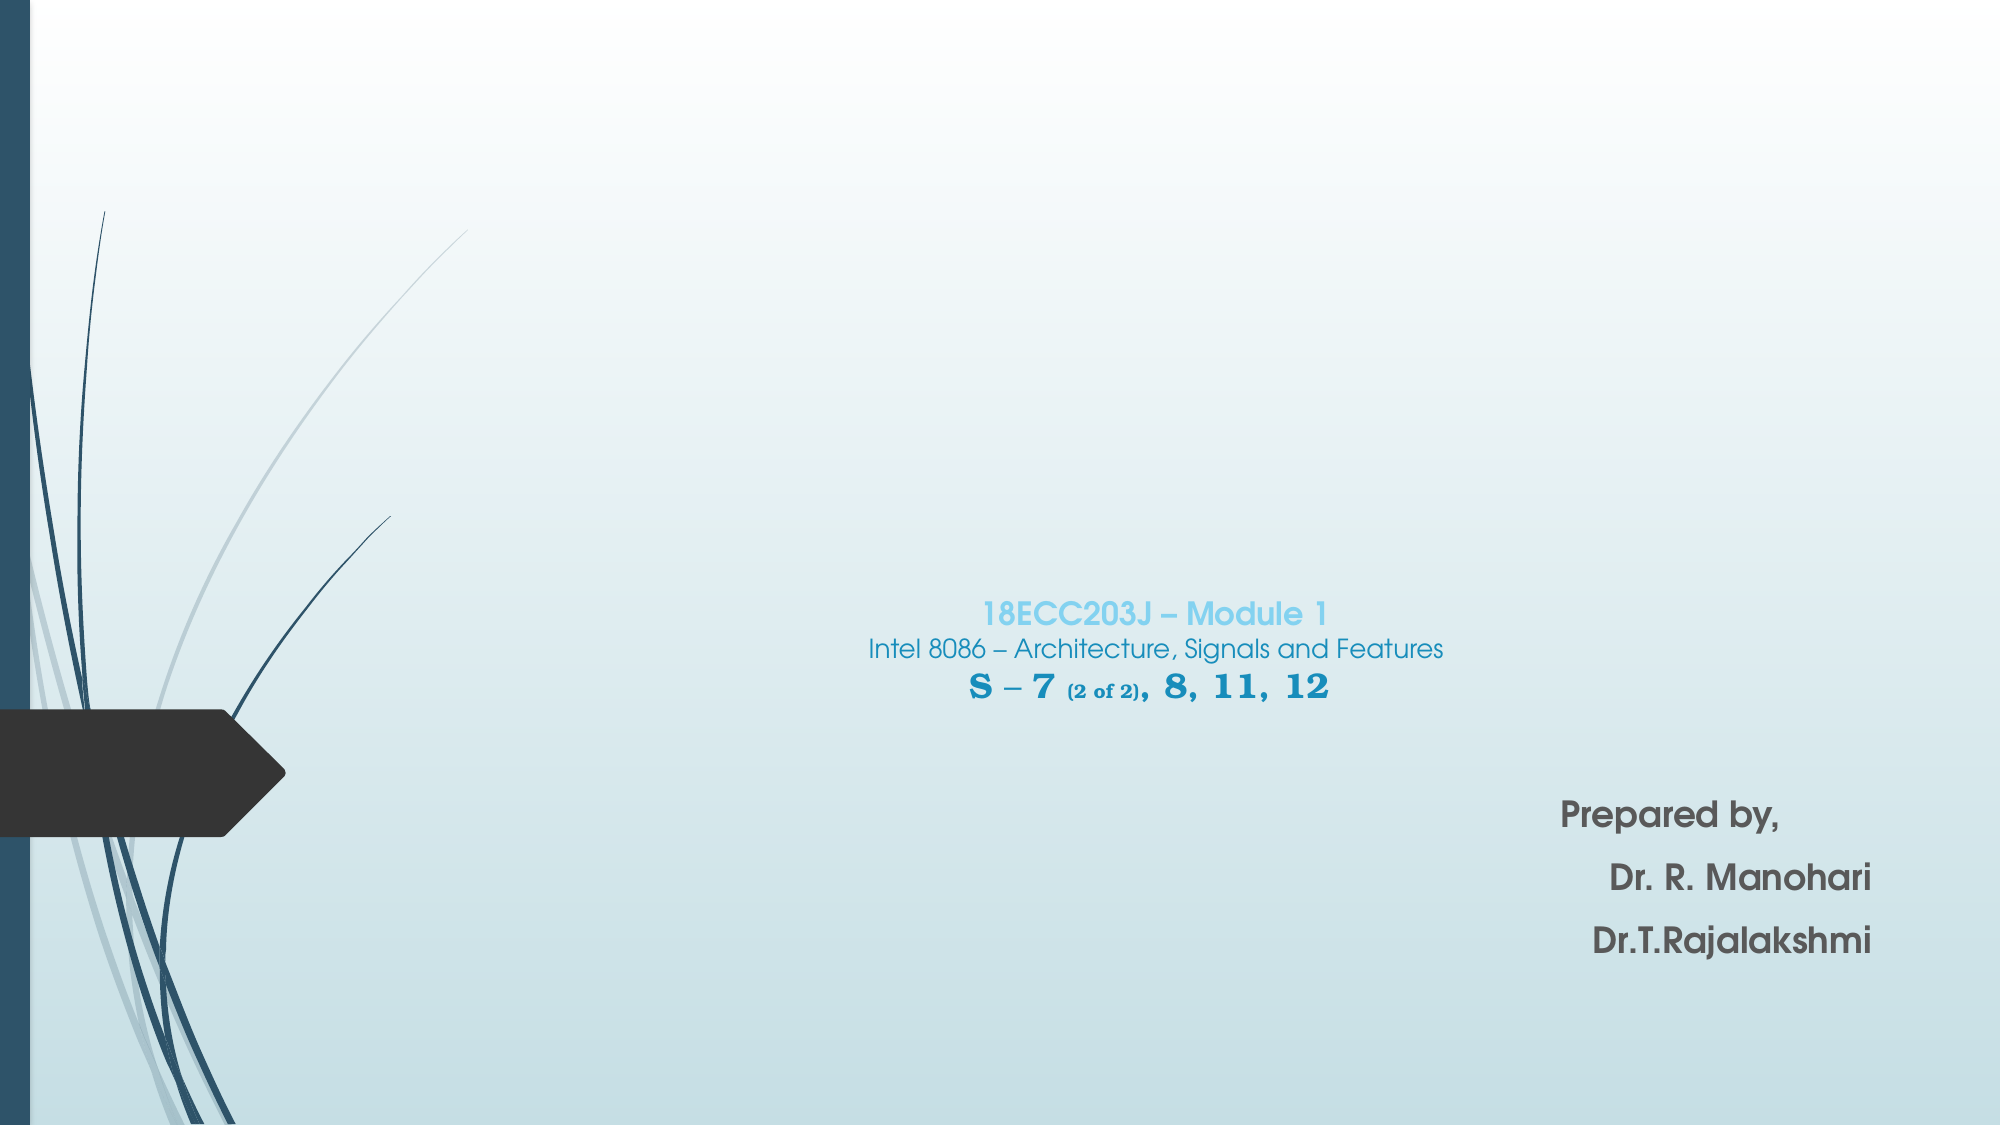

# 18ECC203J – Module 1 Intel 8086 – Architecture, Signals and Features S – 7 (2 of 2), 8, 11, 12
                                                                                                       Prepared by,
Dr. R. Manohari
 Dr.T.Rajalakshmi